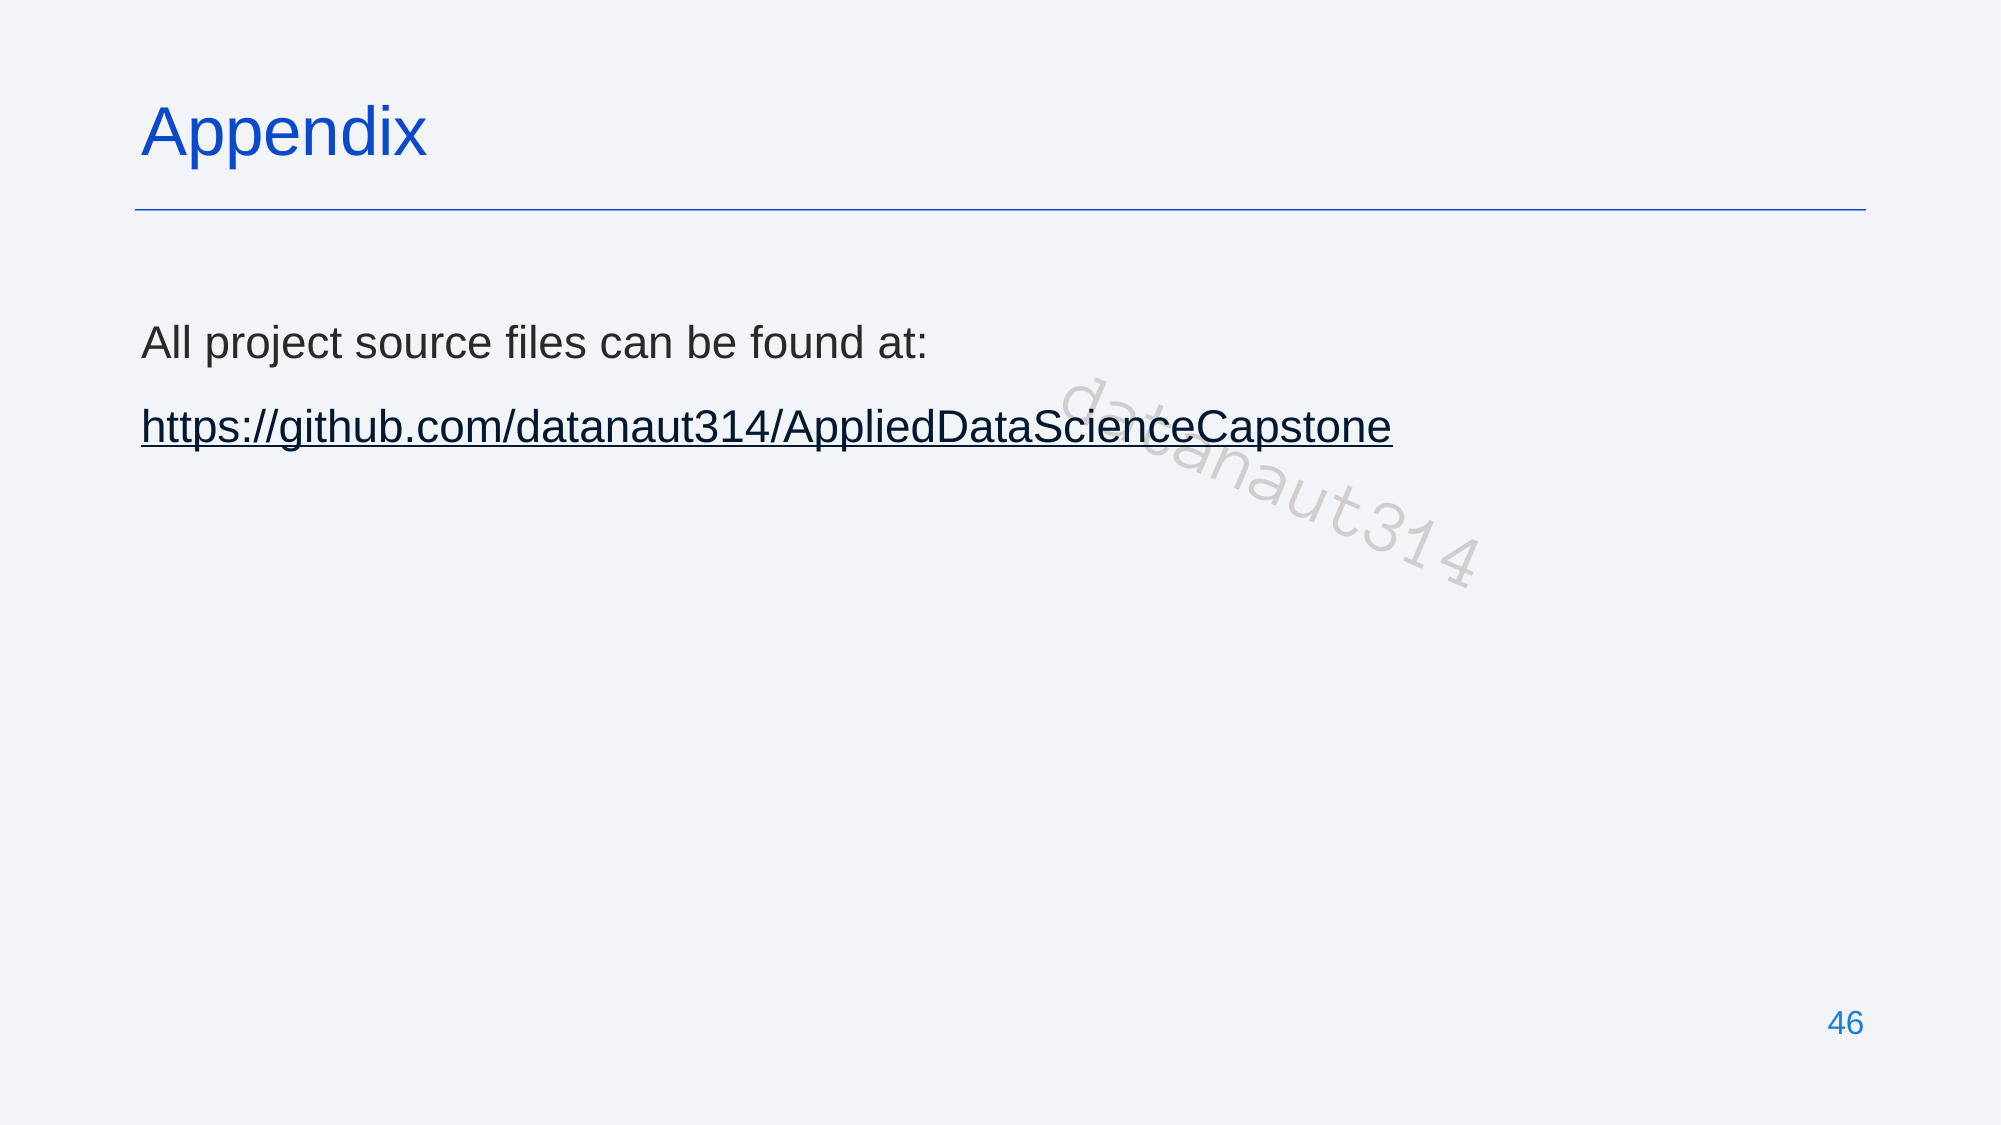

Appendix
All project source files can be found at:
https://github.com/datanaut314/AppliedDataScienceCapstone
46